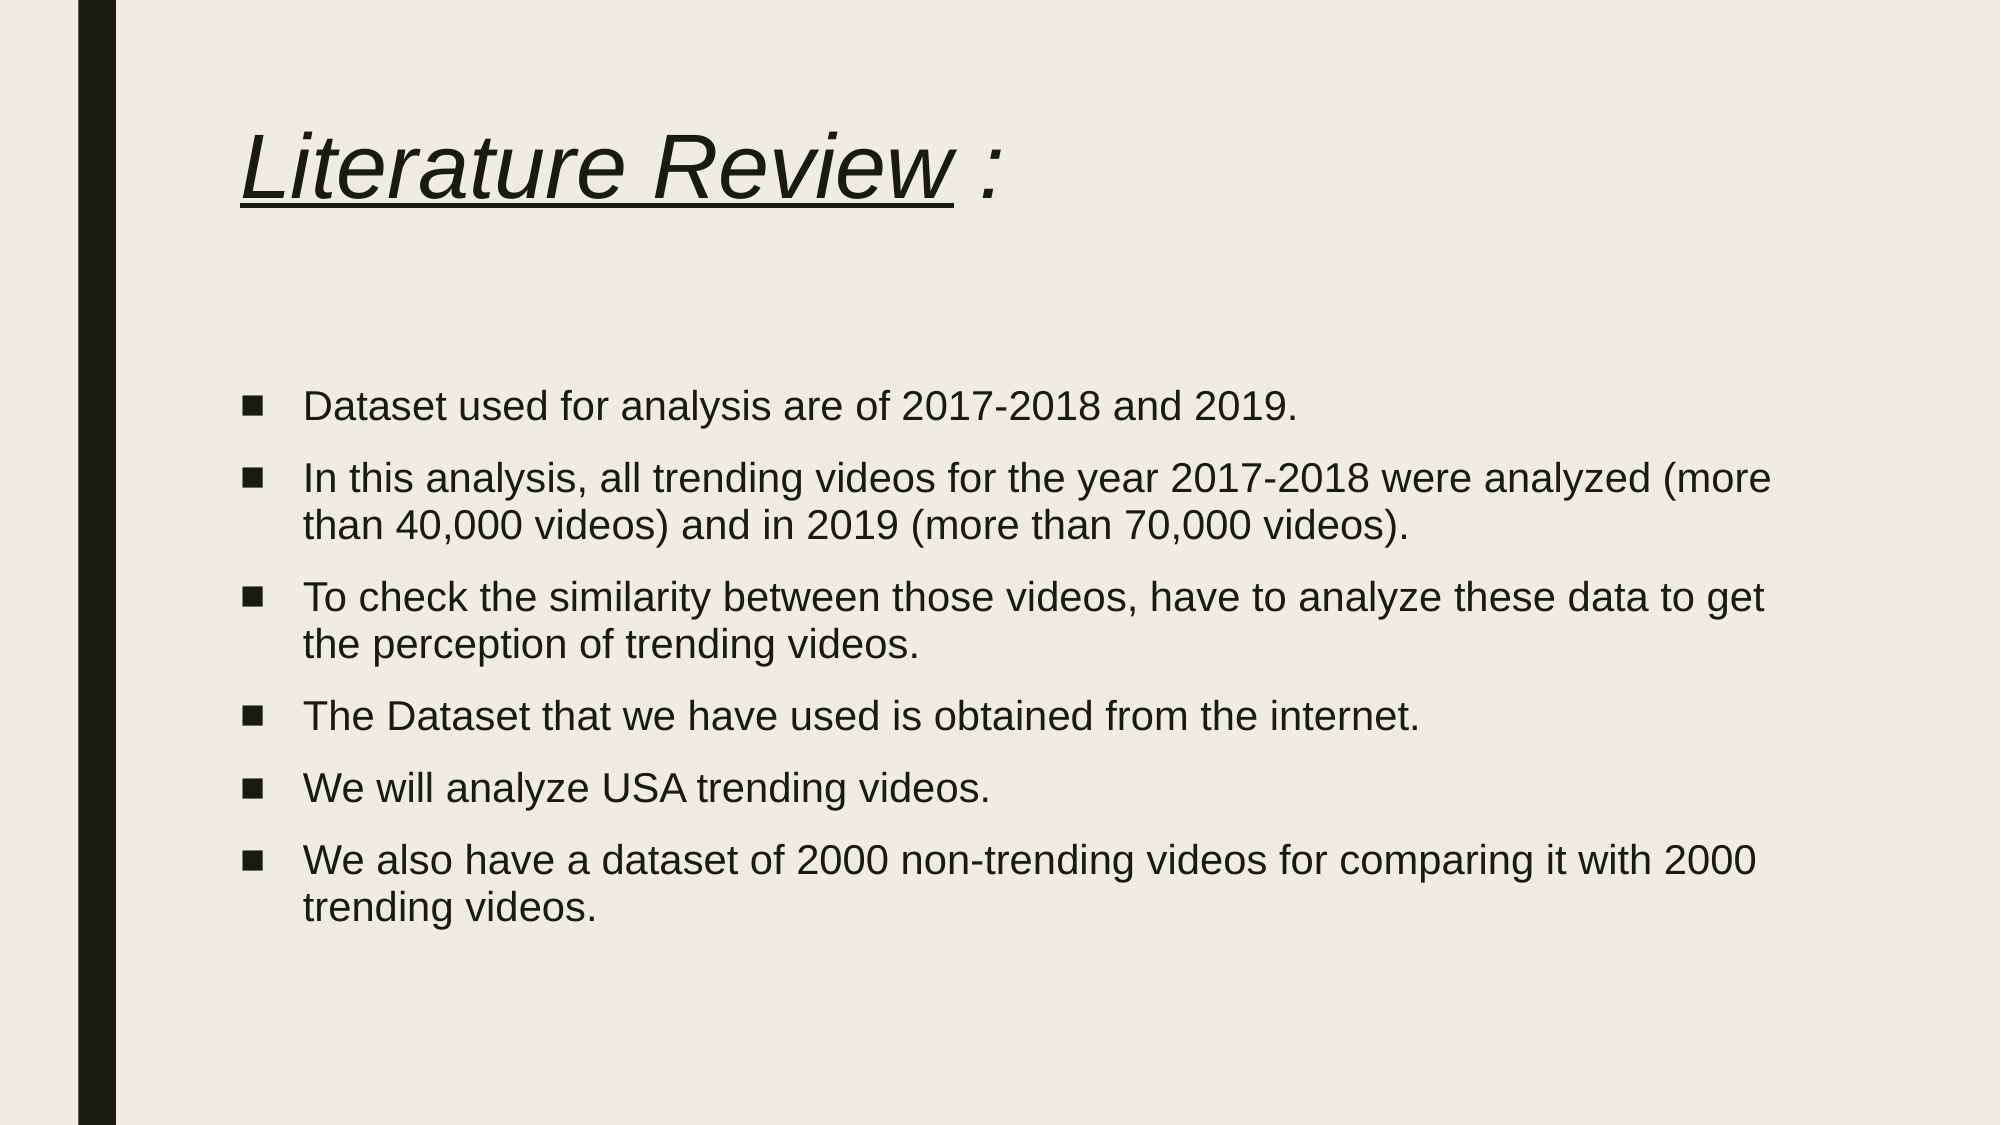

# Literature Review :
Dataset used for analysis are of 2017-2018 and 2019.
In this analysis, all trending videos for the year 2017-2018 were analyzed (more than 40,000 videos) and in 2019 (more than 70,000 videos).
To check the similarity between those videos, have to analyze these data to get the perception of trending videos.
The Dataset that we have used is obtained from the internet.
We will analyze USA trending videos.
We also have a dataset of 2000 non-trending videos for comparing it with 2000 trending videos.